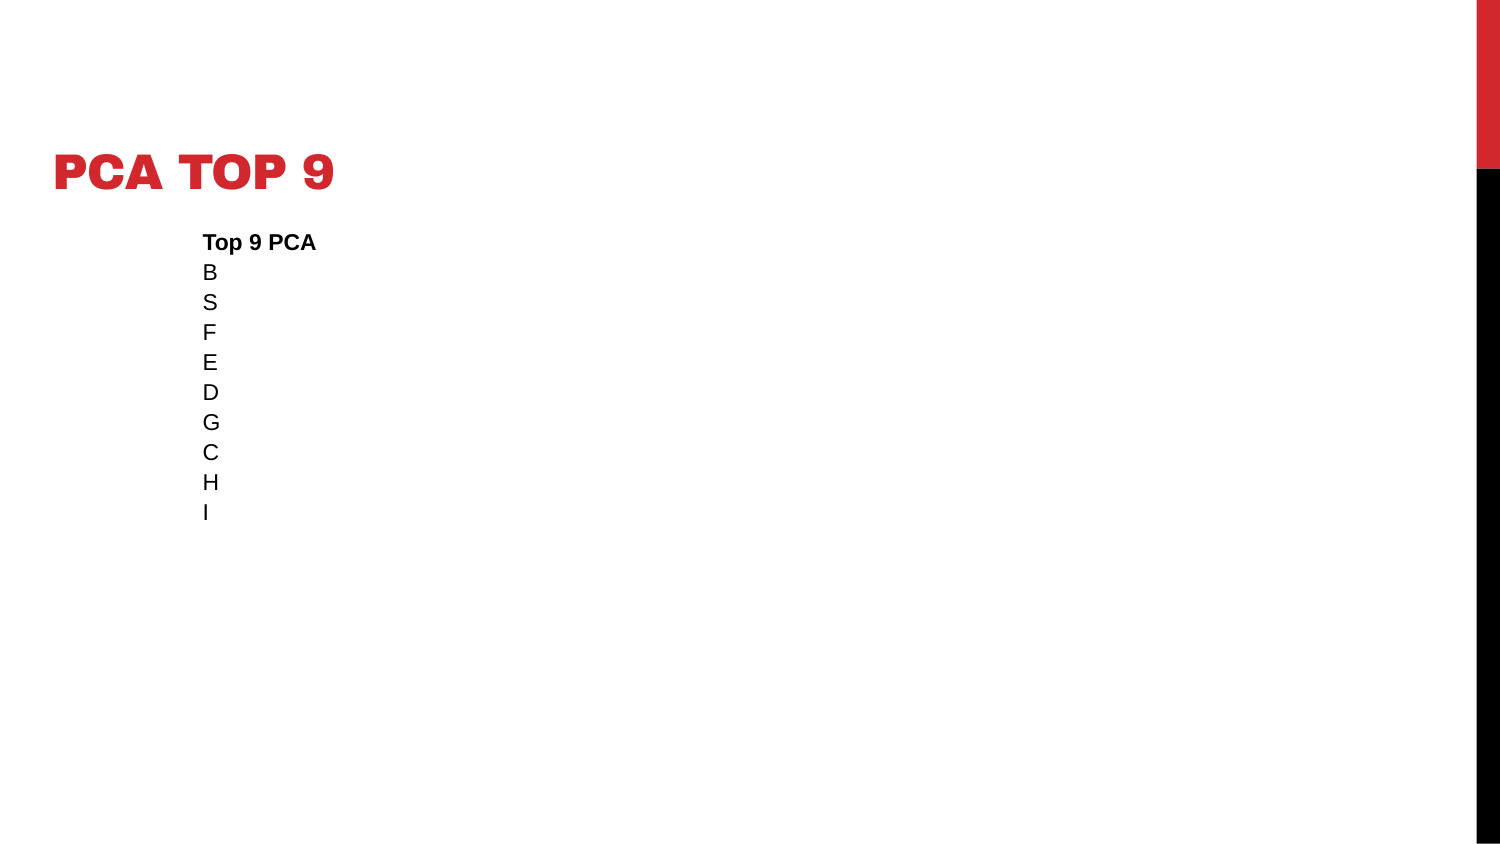

# PCA top 9
| Top 9 PCA |
| --- |
| B |
| S |
| F |
| E |
| D |
| G |
| C |
| H |
| I |